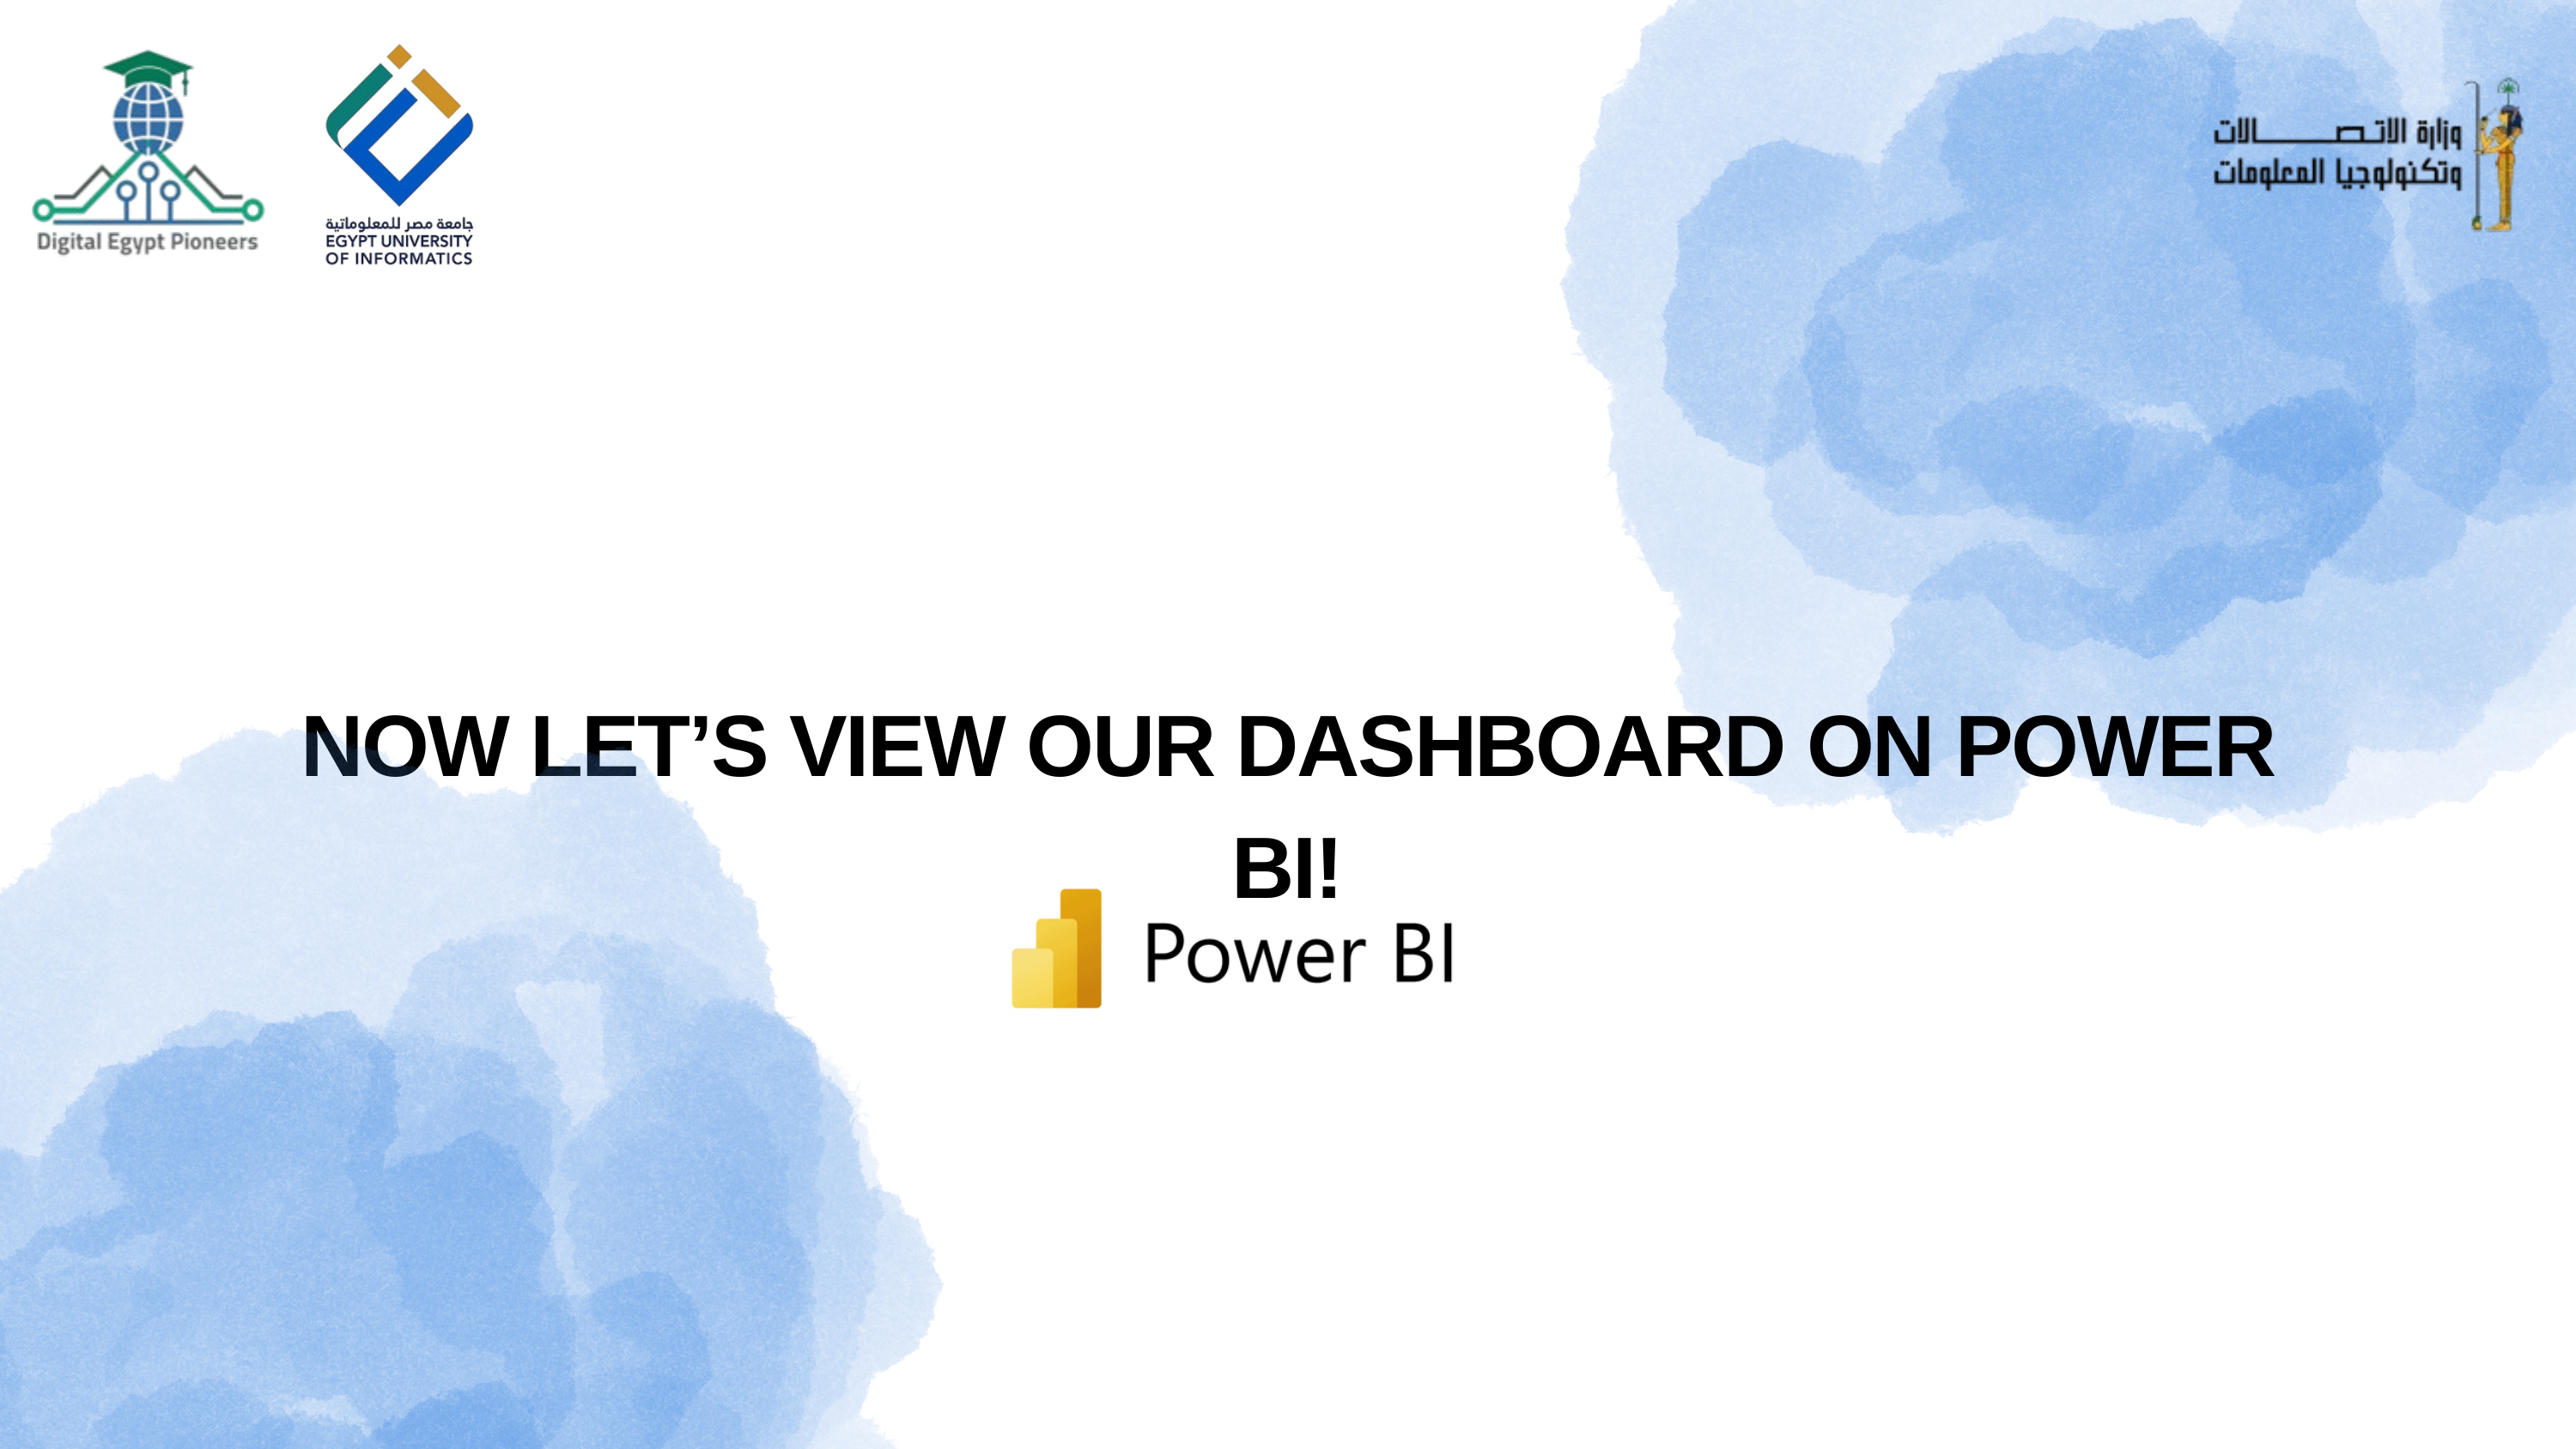

01 - INTRODUCTION
NOW LET’S VIEW OUR DASHBOARD ON POWER BI!